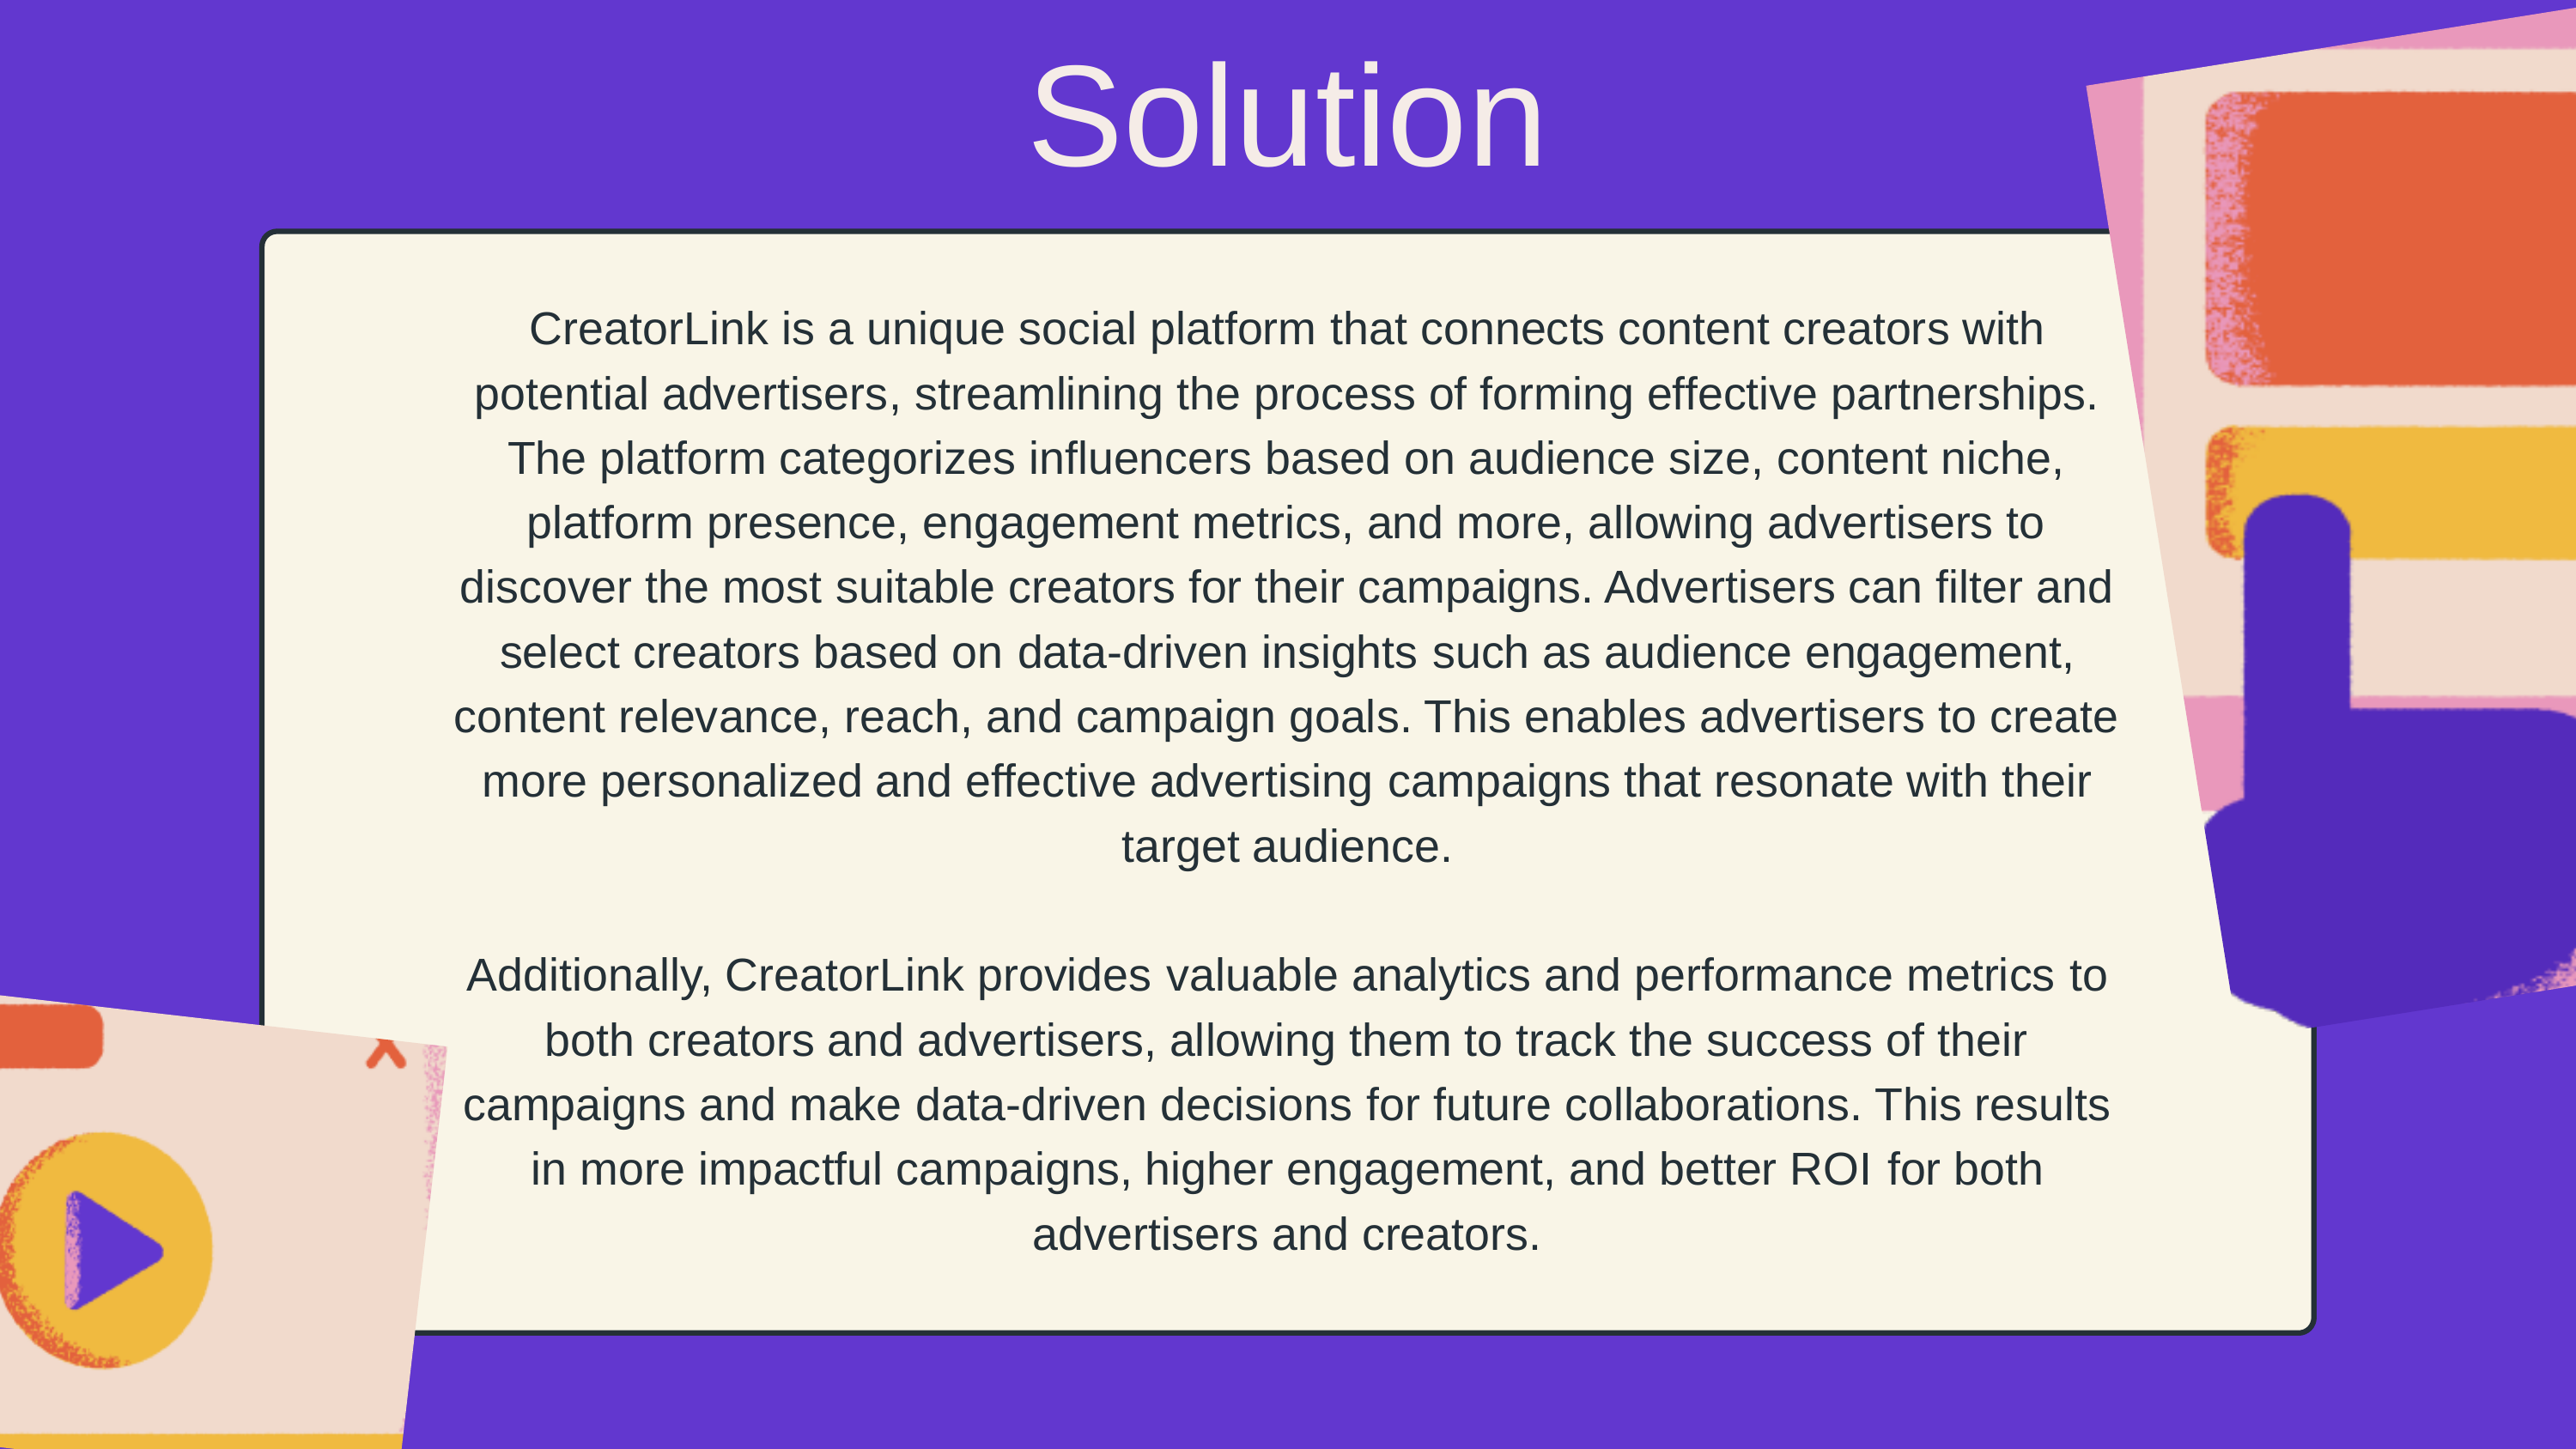

Solution

CreatorLink is a unique social platform that connects content creators with potential advertisers, streamlining the process of forming effective partnerships. The platform categorizes influencers based on audience size, content niche, platform presence, engagement metrics, and more, allowing advertisers to discover the most suitable creators for their campaigns. Advertisers can filter and select creators based on data-driven insights such as audience engagement, content relevance, reach, and campaign goals. This enables advertisers to create more personalized and effective advertising campaigns that resonate with their target audience.

Additionally, CreatorLink provides valuable analytics and performance metrics to both creators and advertisers, allowing them to track the success of their campaigns and make data-driven decisions for future collaborations. This results in more impactful campaigns, higher engagement, and better ROI for both advertisers and creators.